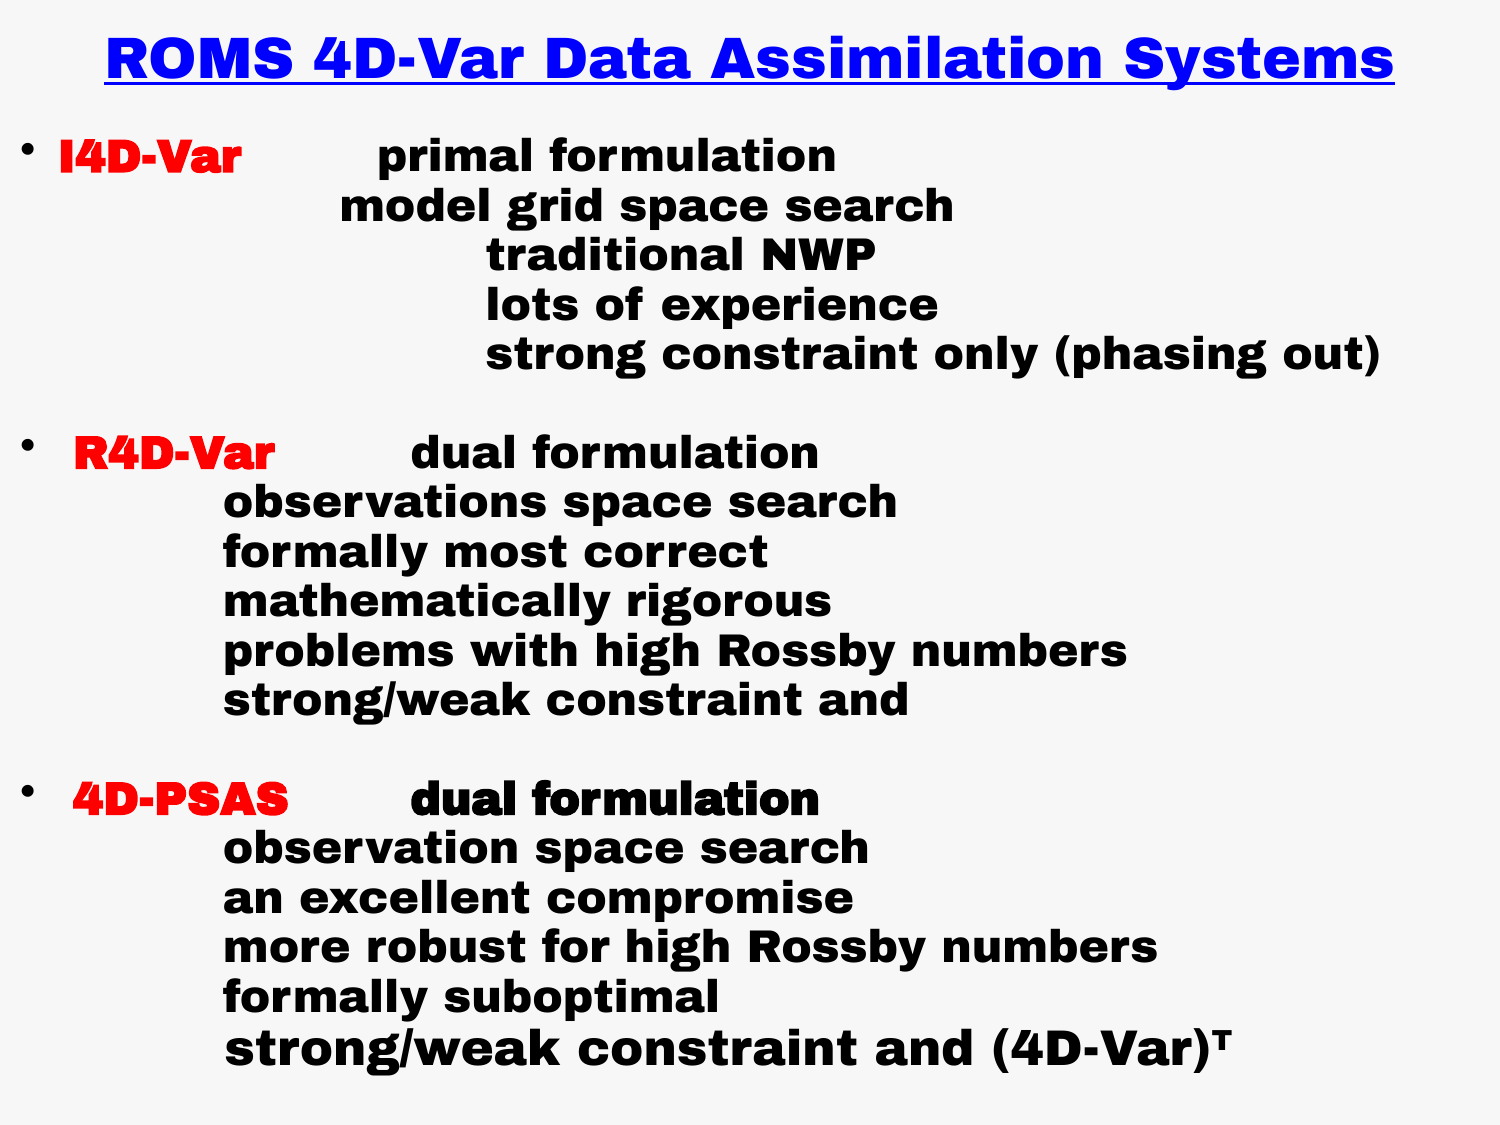

ROMS 4D-Var Data Assimilation Systems
I4D-Var	primal formulation
	model grid space search
		 traditional NWP
		 lots of experience
		 strong constraint only (phasing out)

 R4D-Var	 dual formulation
		 observations space search
		 formally most correct
	 	 mathematically rigorous
		 problems with high Rossby numbers
		 strong/weak constraint and

 4D-PSAS	 dual formulation
		 observation space search
		 an excellent compromise
		 more robust for high Rossby numbers
		 formally suboptimal
		 strong/weak constraint and (4D-Var)T